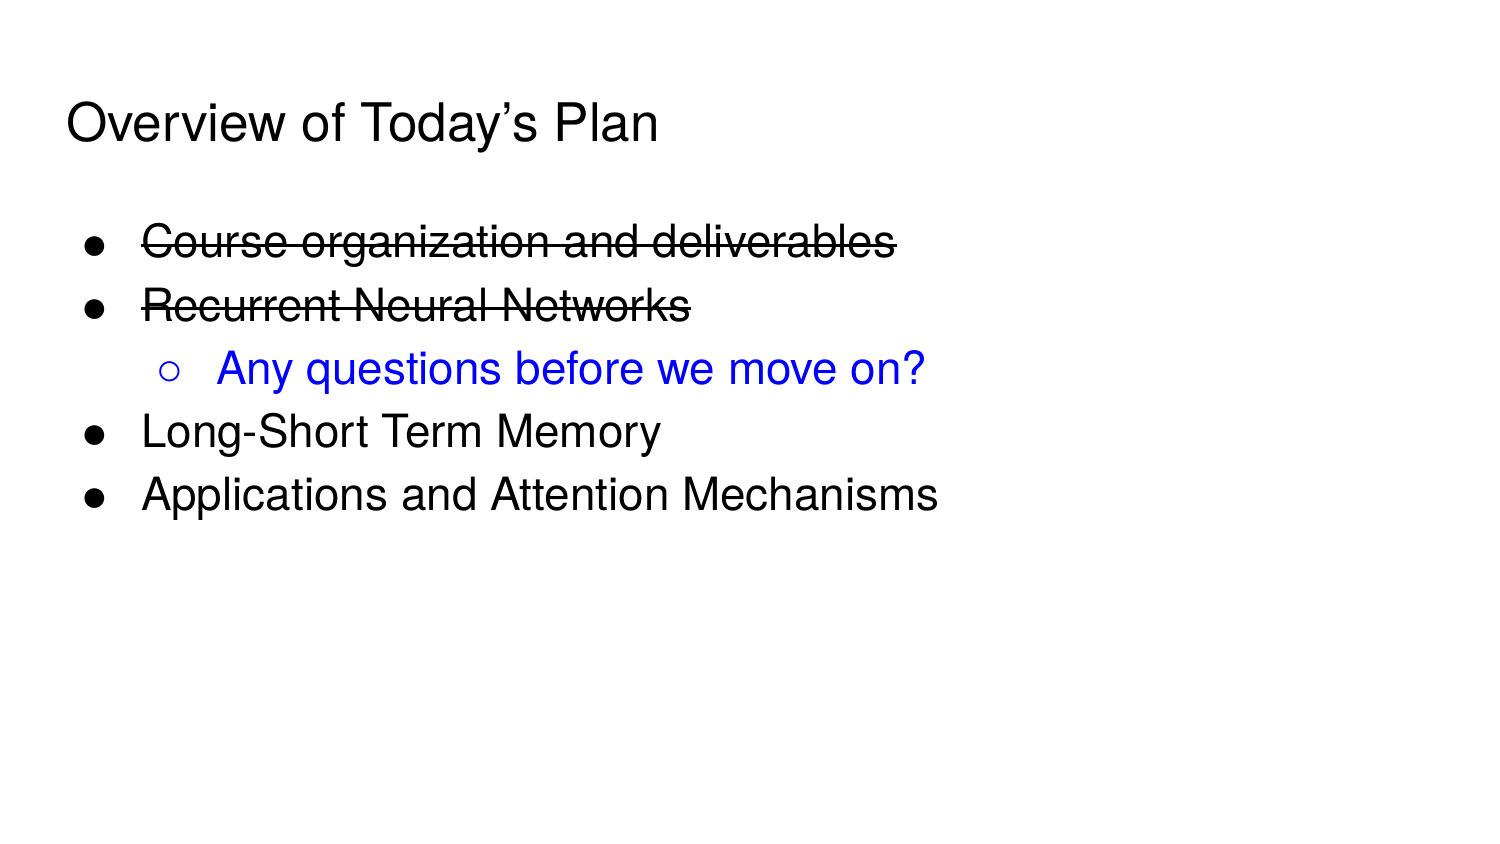

# Overview of Today’s Plan
Course organization and deliverables
Recurrent Neural Networks
Any questions before we move on?
Long-Short Term Memory
Applications and Attention Mechanisms